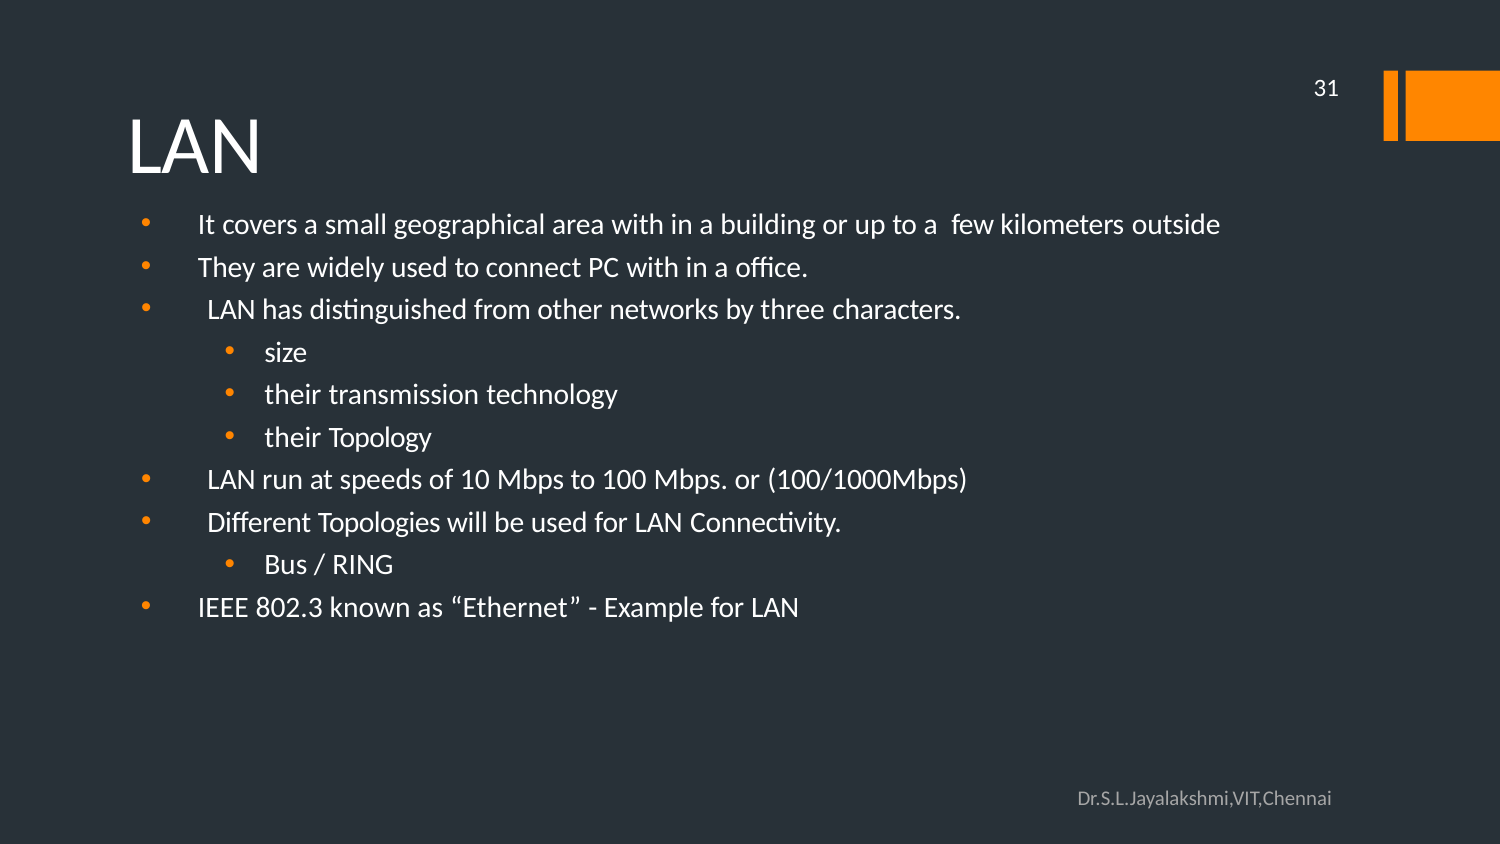

# LAN
31
It covers a small geographical area with in a building or up to a  few kilometers outside
They are widely used to connect PC with in a office.
LAN has distinguished from other networks by three characters.
size
their transmission technology
their Topology
LAN run at speeds of 10 Mbps to 100 Mbps. or (100/1000Mbps)
Different Topologies will be used for LAN Connectivity.
Bus / RING
IEEE 802.3 known as “Ethernet” - Example for LAN
Dr.S.L.Jayalakshmi,VIT,Chennai